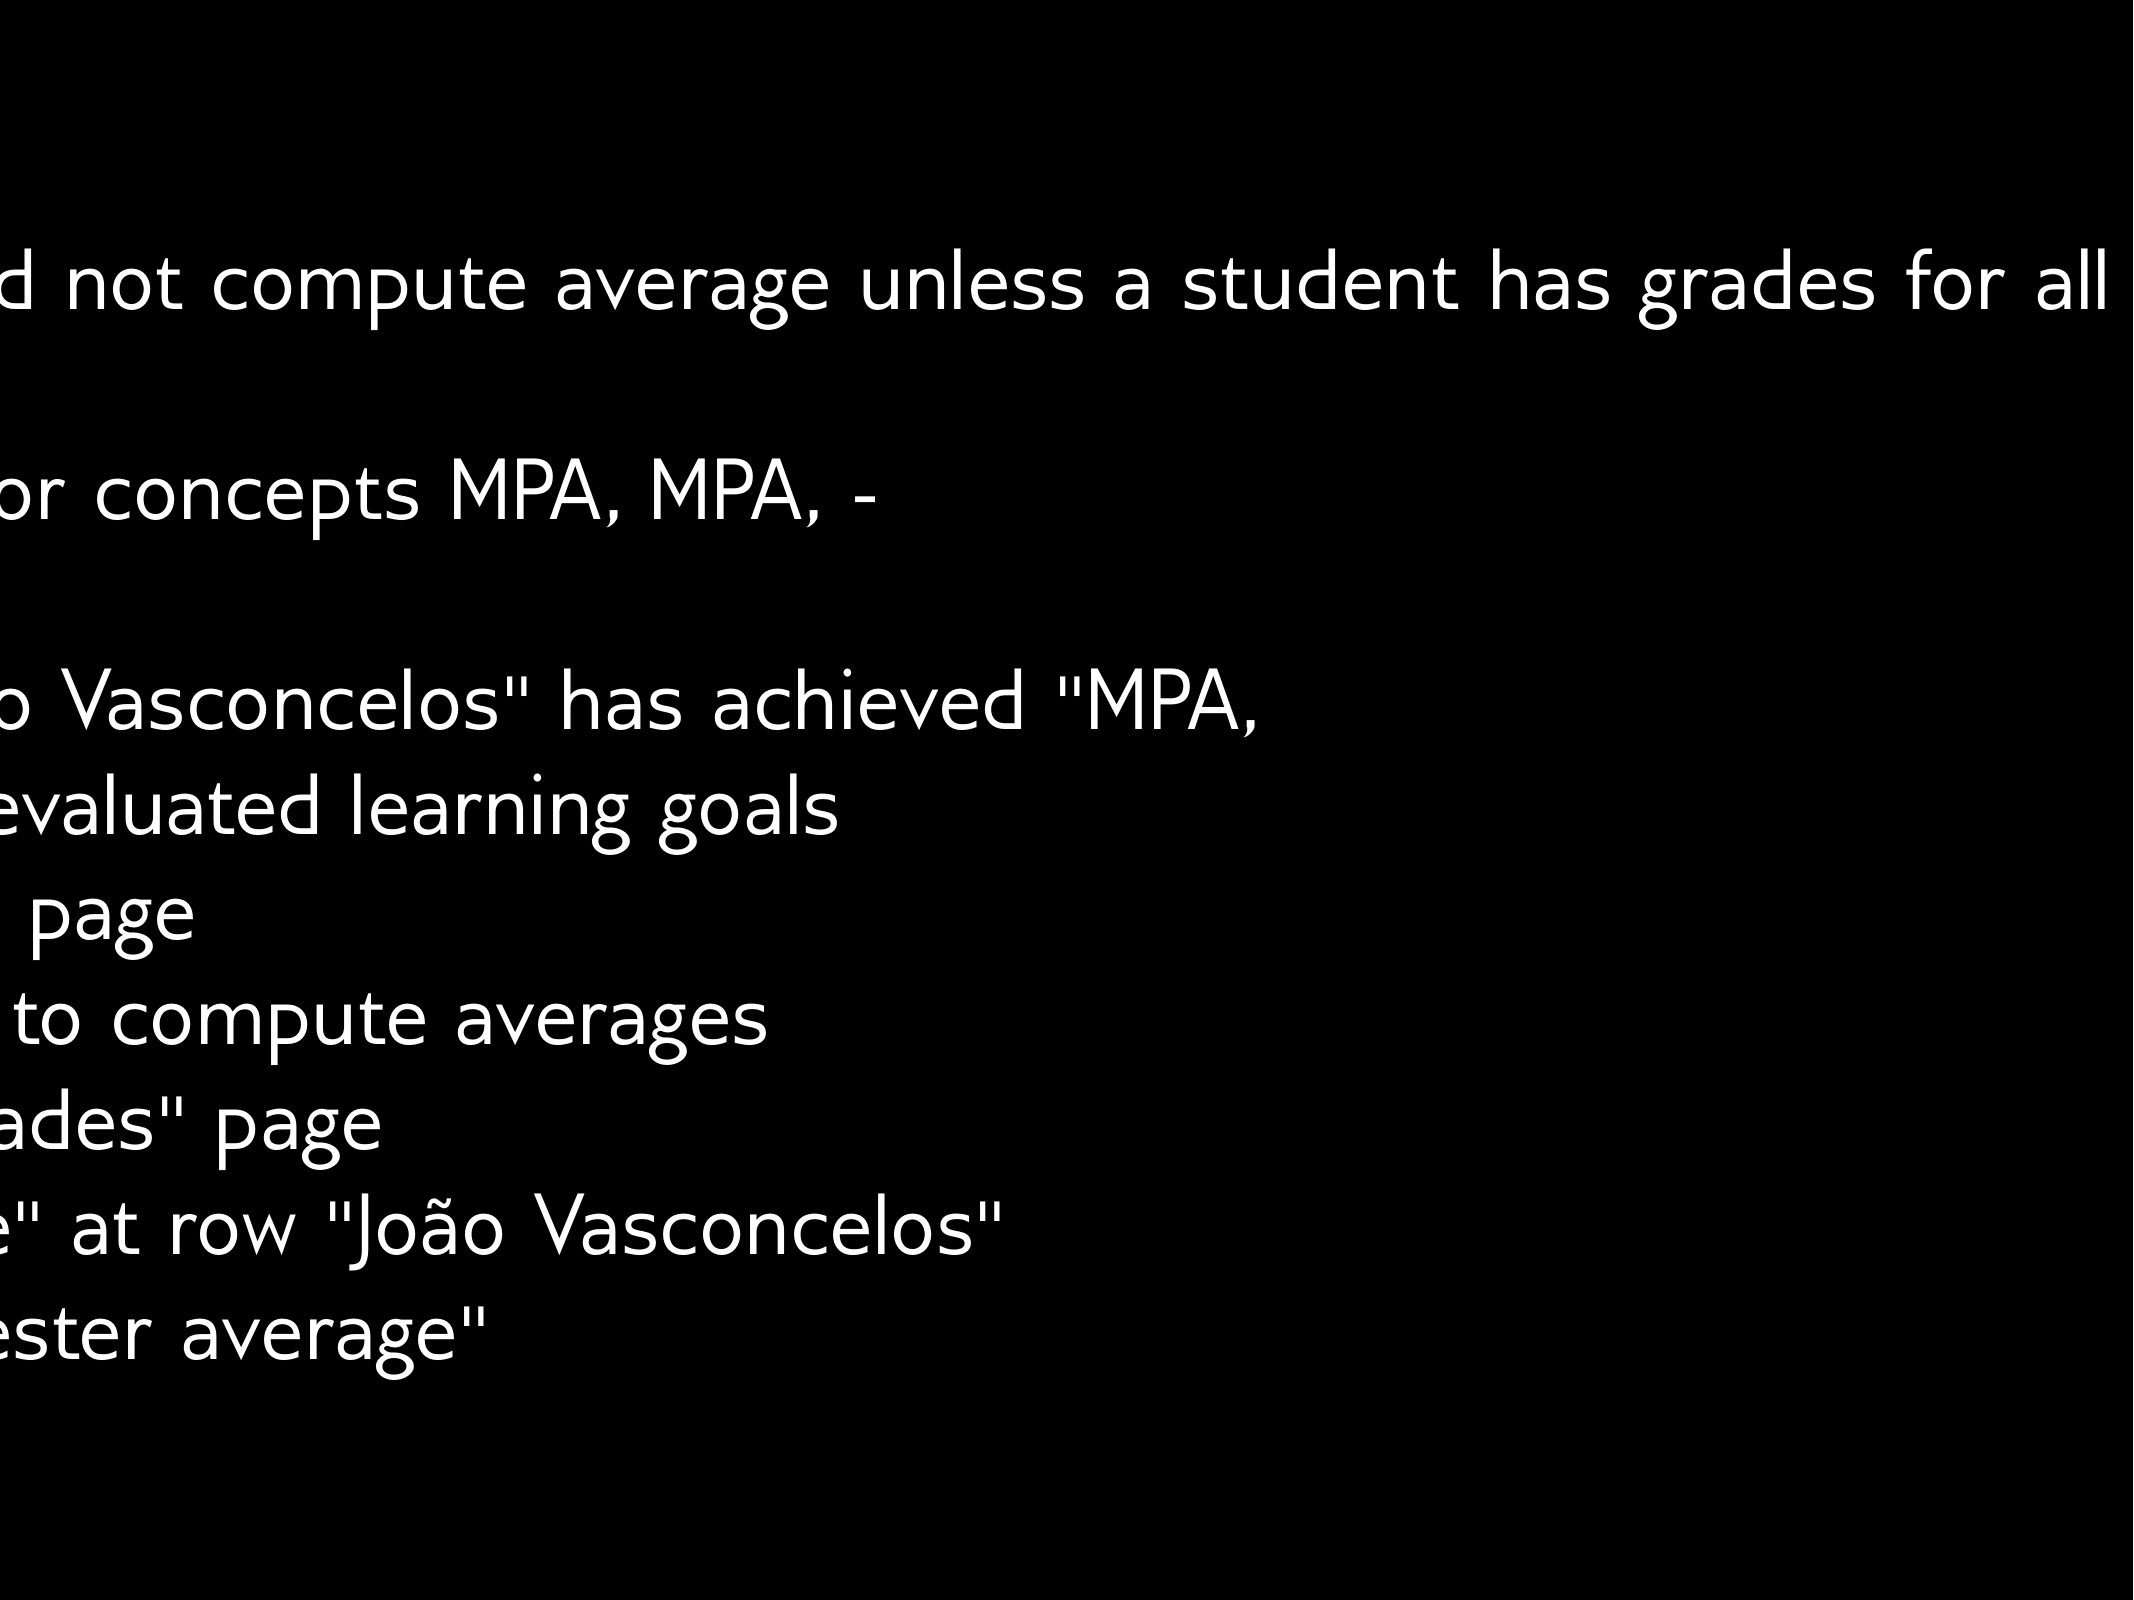

RQ8: The system should not compute average unless a student has grades for all evaluated learning goals.

Scenario: see average for concepts MPA, MPA, -

Given The student "João Vasconcelos" has achieved "MPA,
          MPA, -" for the evaluated learning goals
And I’m at the "grades" page
When I ask the system to compute averages
Then I’m still at the "grades" page
And I see "Not available" at row "João Vasconcelos"
       and column "semester average"